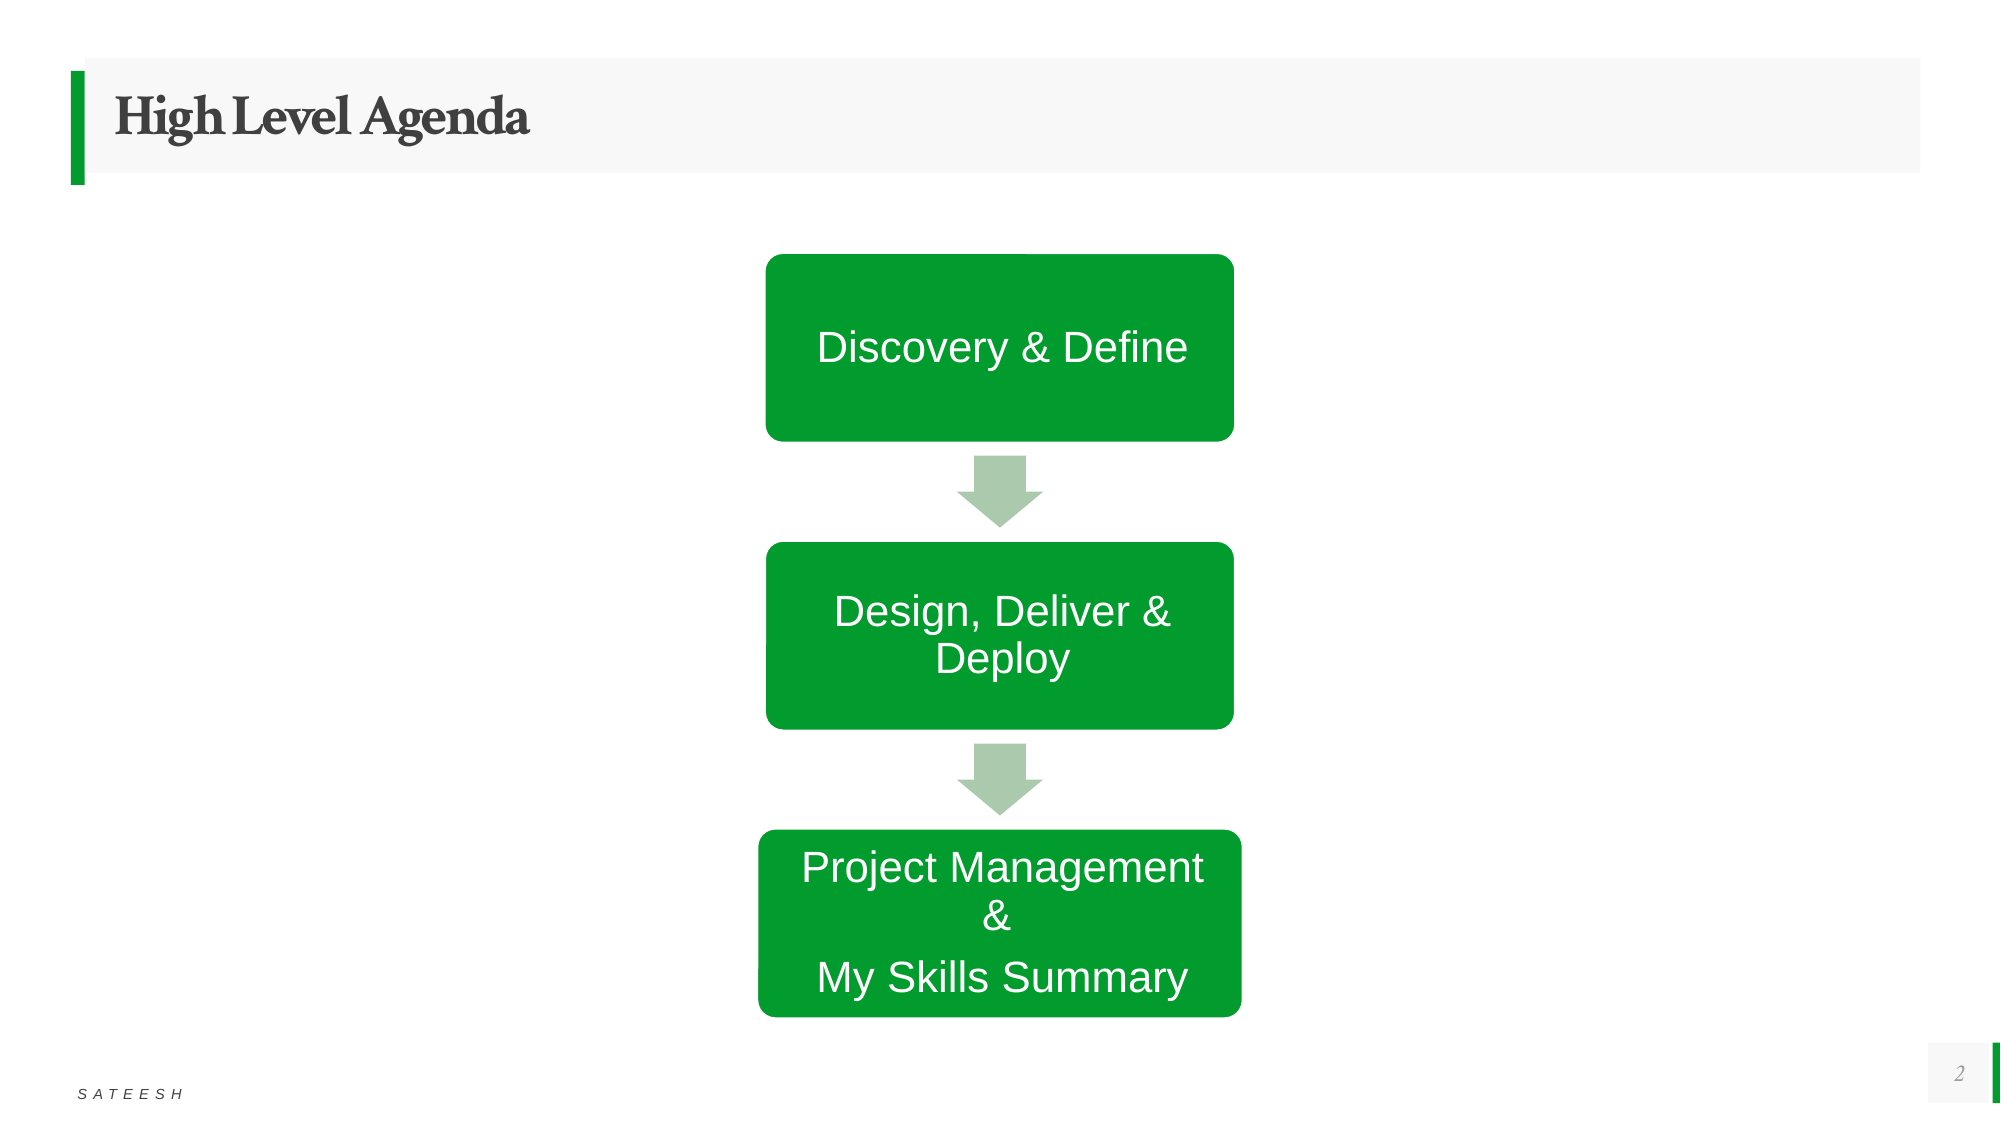

# High Level Agenda
Discovery & Define

Design, Deliver & Deploy

Project Management &
My Skills Summary
2